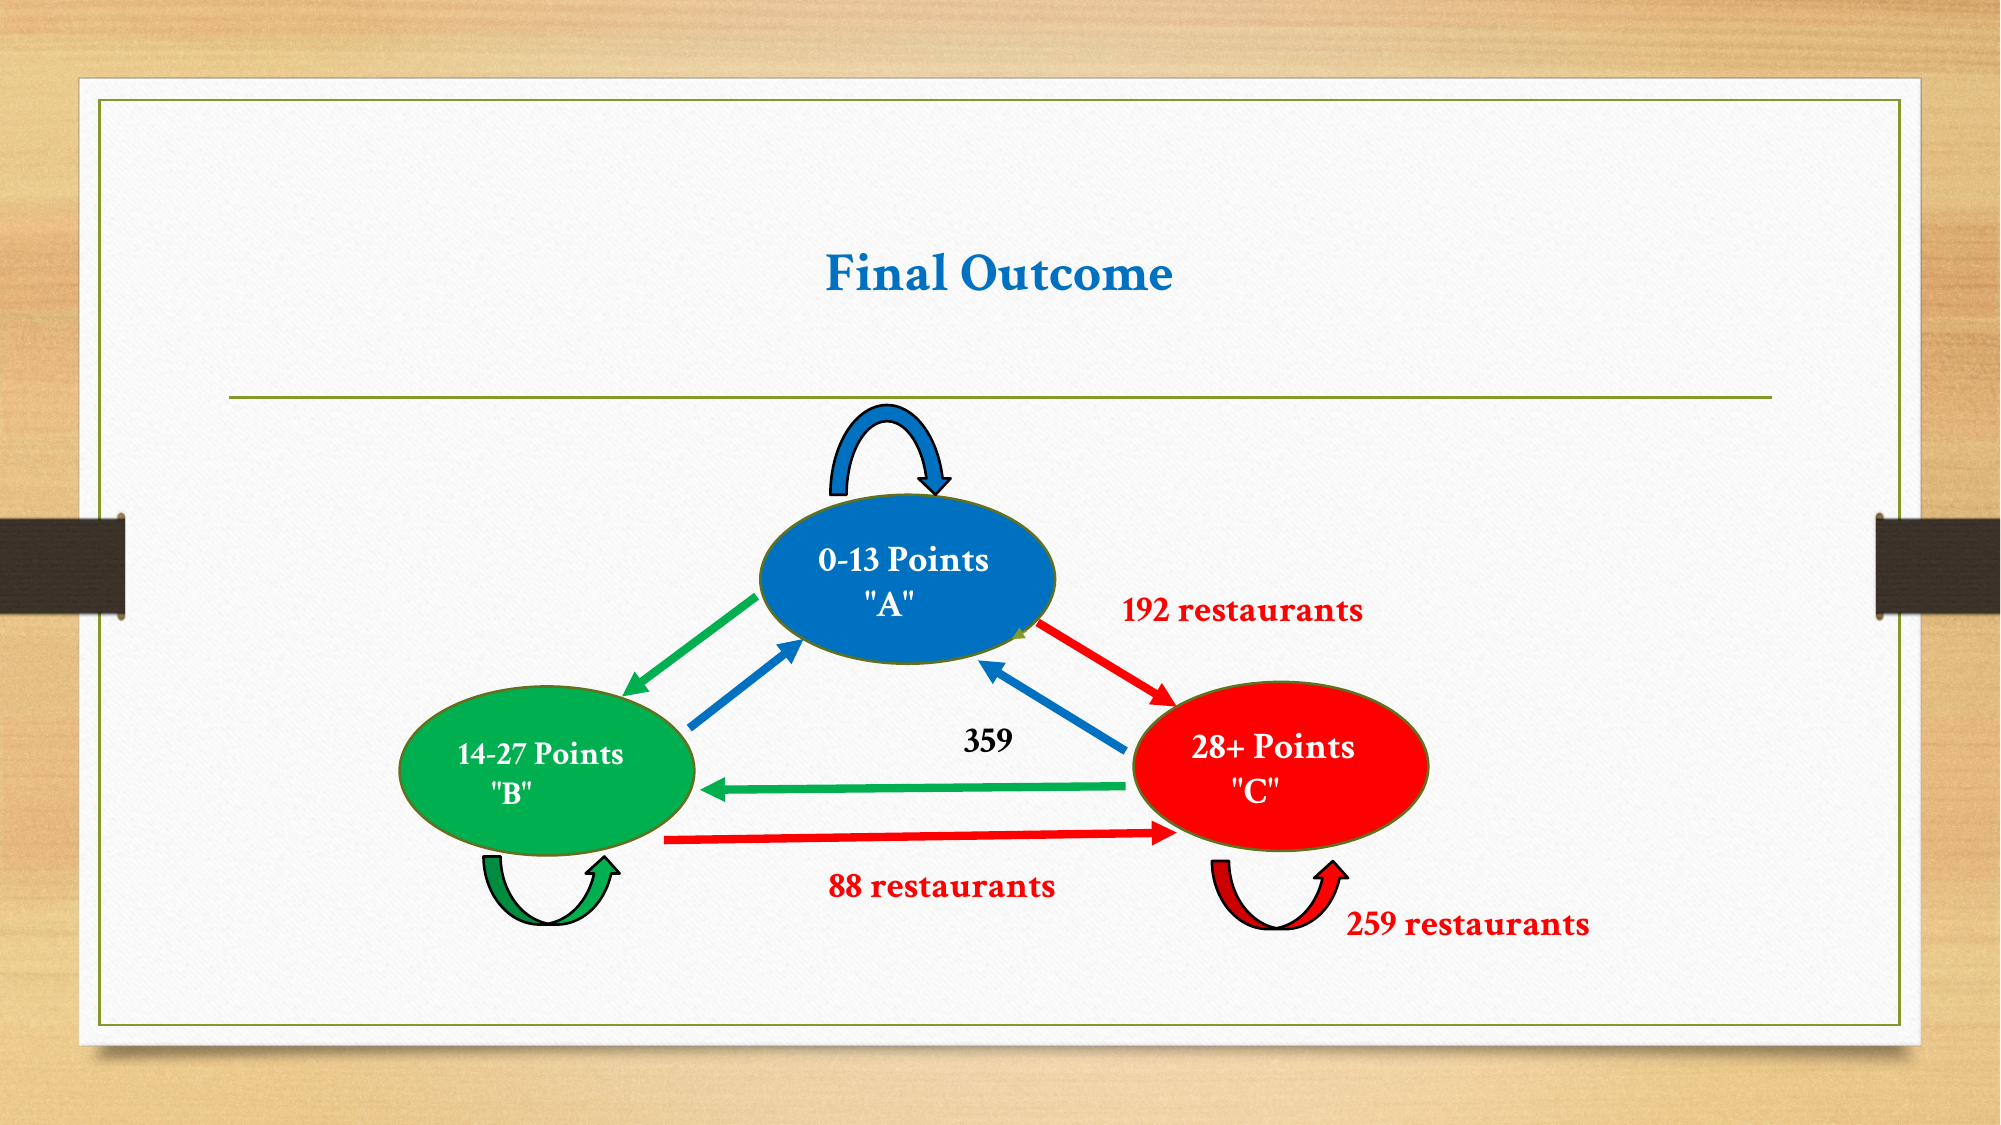

# Final Outcome

0-13 Points
      "A"
192 restaurants
28+ Points
     "C"
14-27 Points
     "B"
359
88 restaurants

259 restaurants